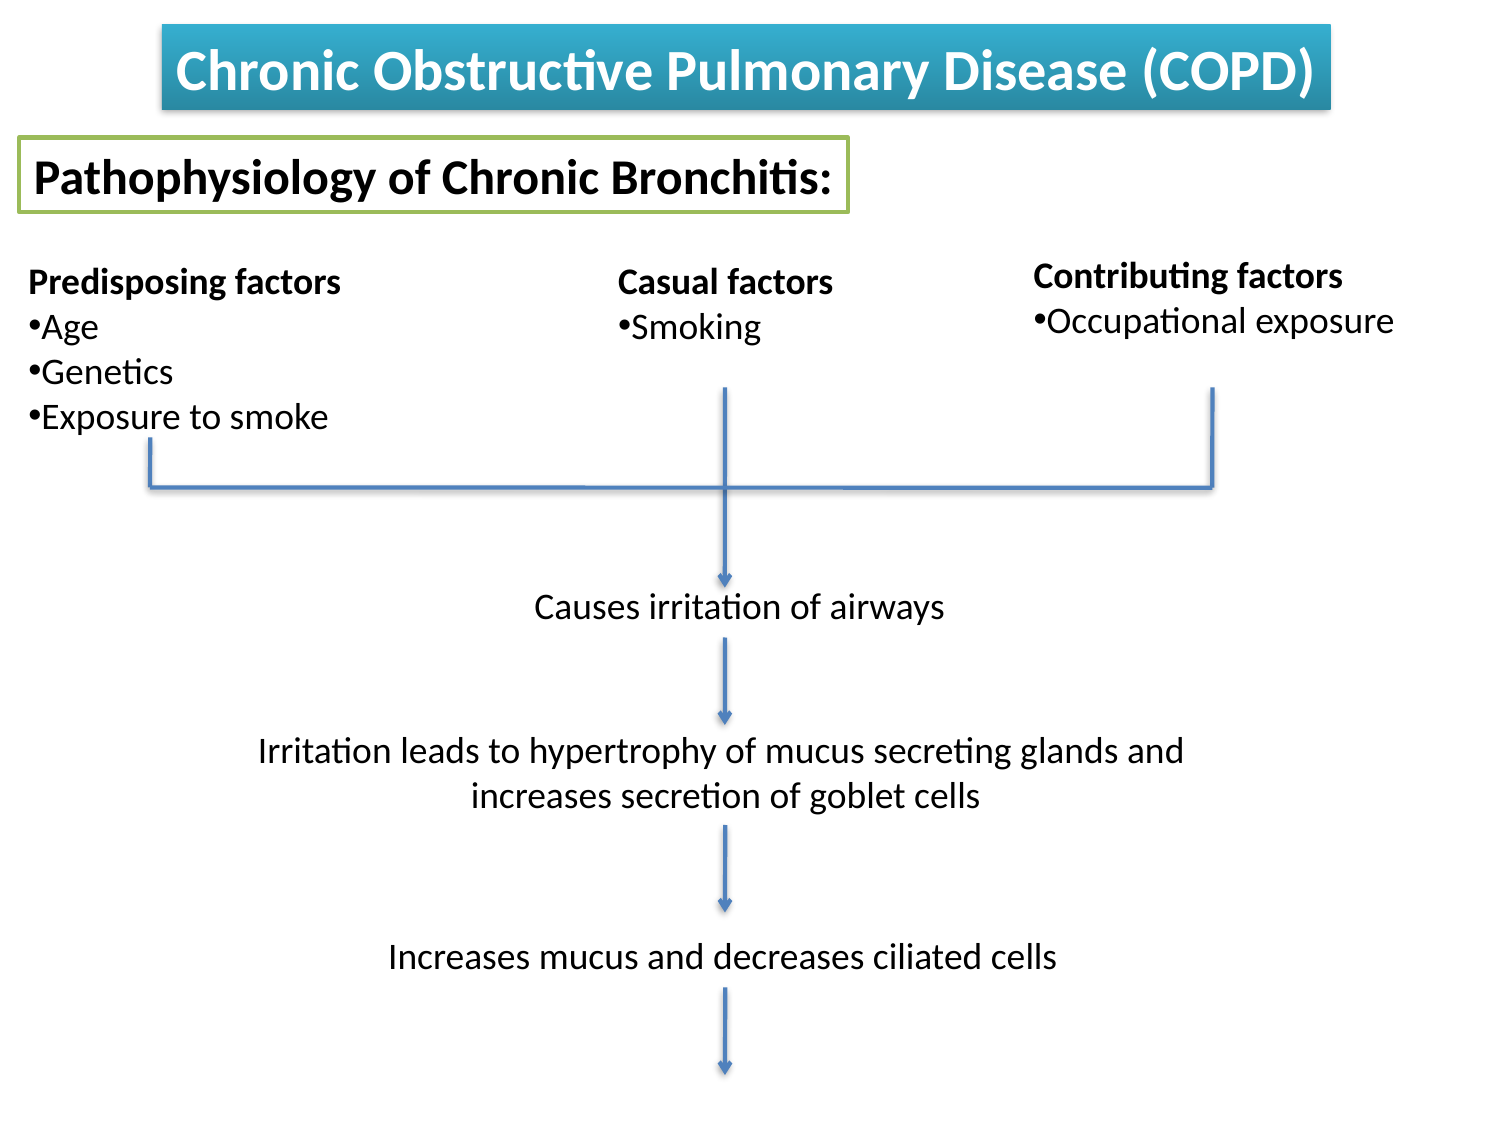

Chronic Obstructive Pulmonary Disease (COPD)
Pathophysiology of Chronic Bronchitis:
Contributing factors
Occupational exposure
Predisposing factors
Age
Genetics
Exposure to smoke
Casual factors
Smoking
Causes irritation of airways
Irritation leads to hypertrophy of mucus secreting glands and
increases secretion of goblet cells
Increases mucus and decreases ciliated cells